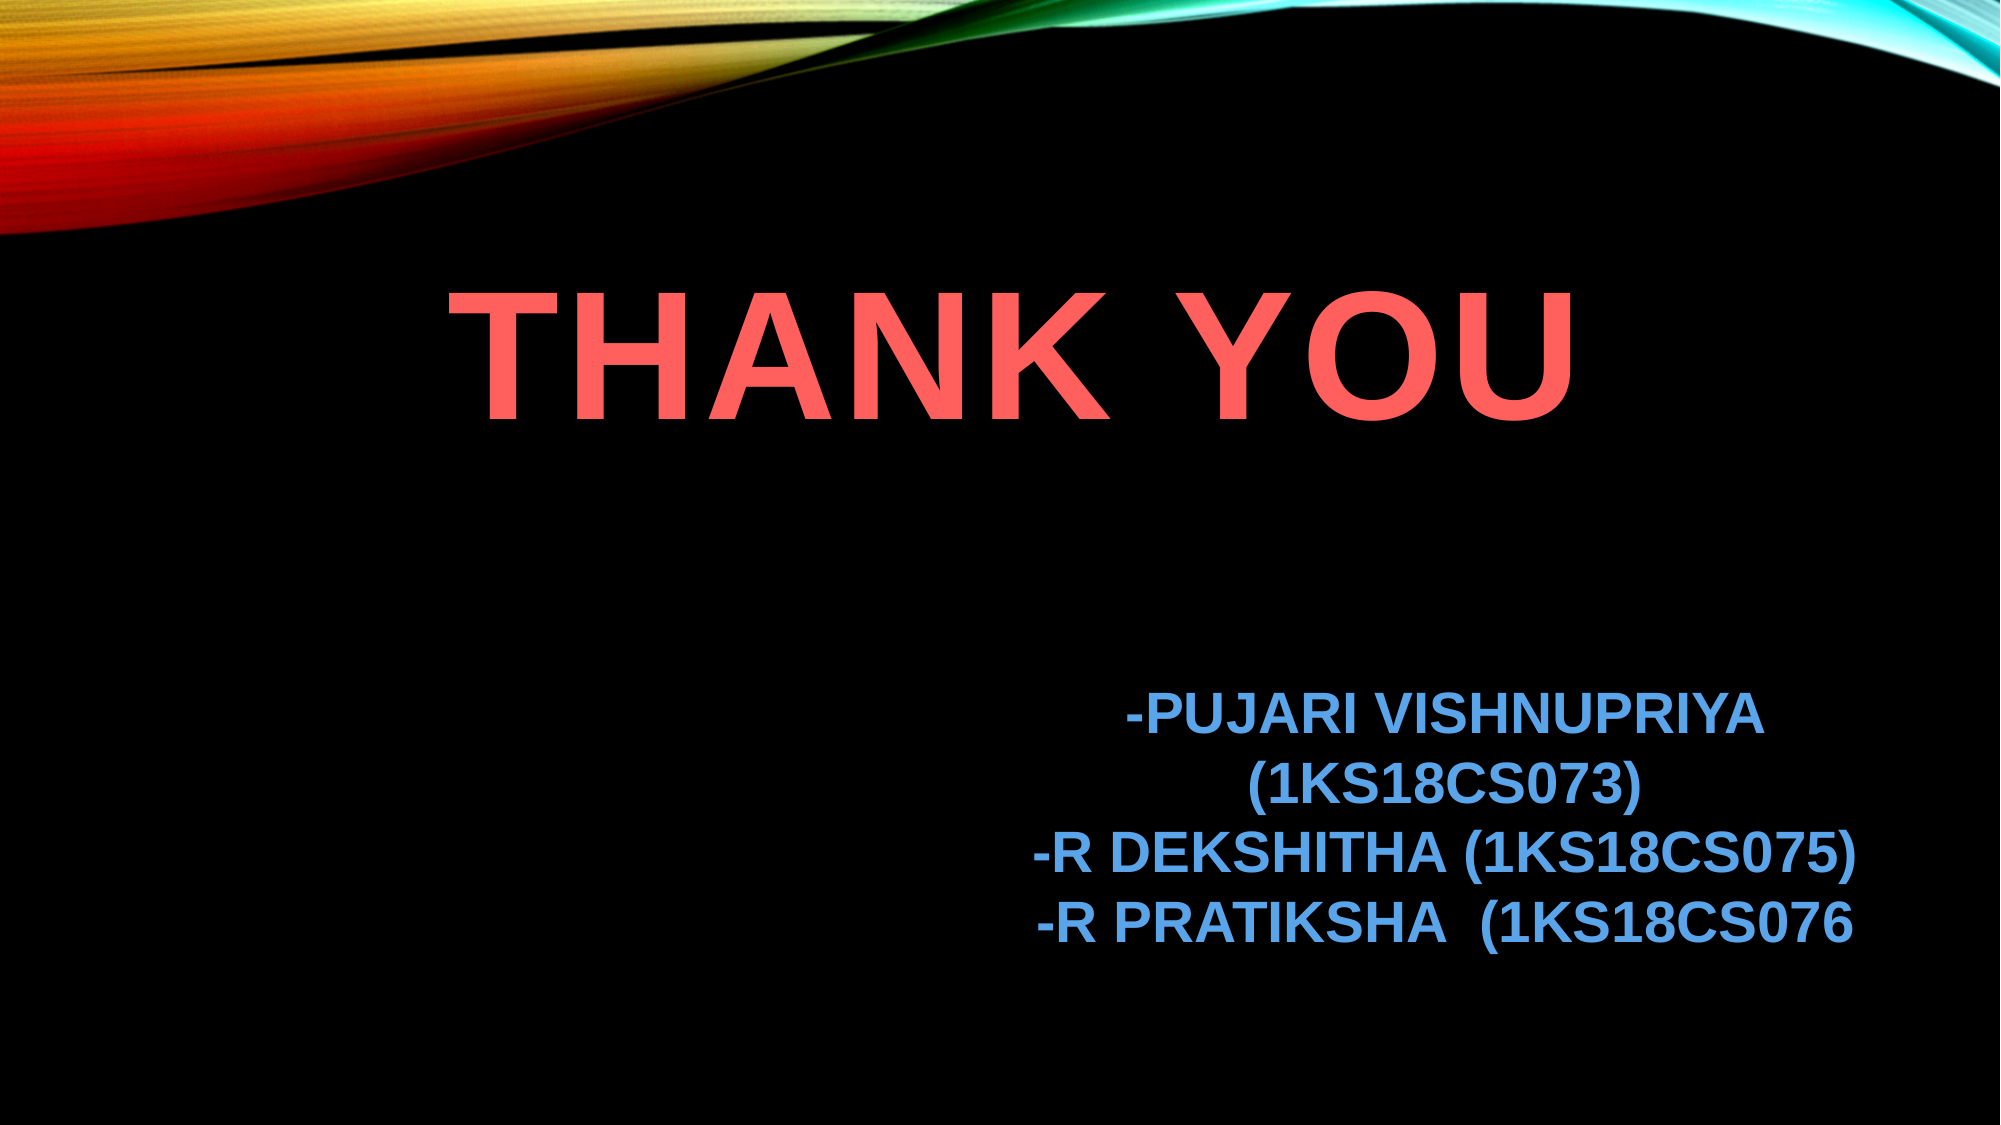

# THANK YOU
-PUJARI VISHNUPRIYA (1KS18CS073)
-R DEKSHITHA (1KS18CS075)
-R PRATIKSHA  (1KS18CS076